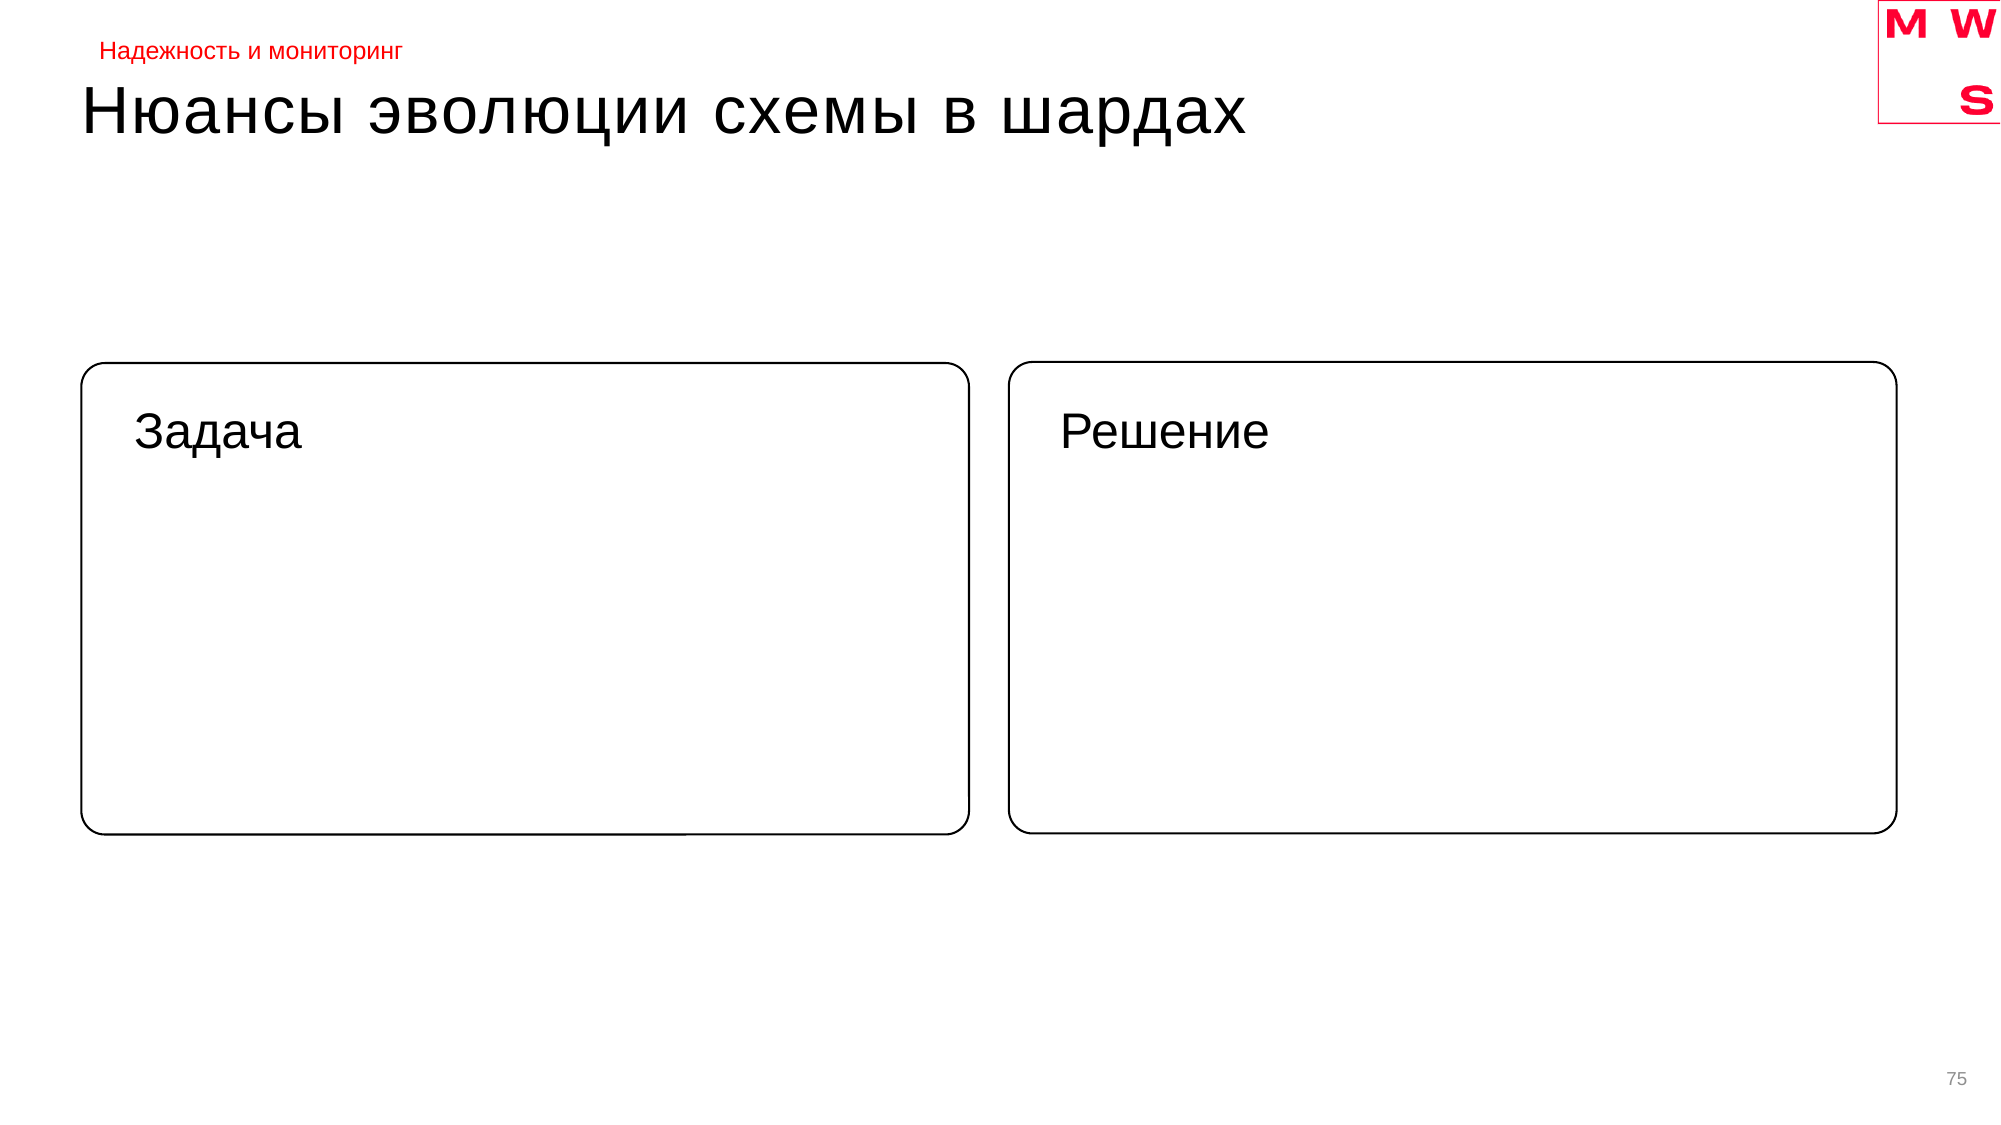

Надежность и мониторинг
# Нюансы эволюции схемы в шардах

Задача
Решение

75